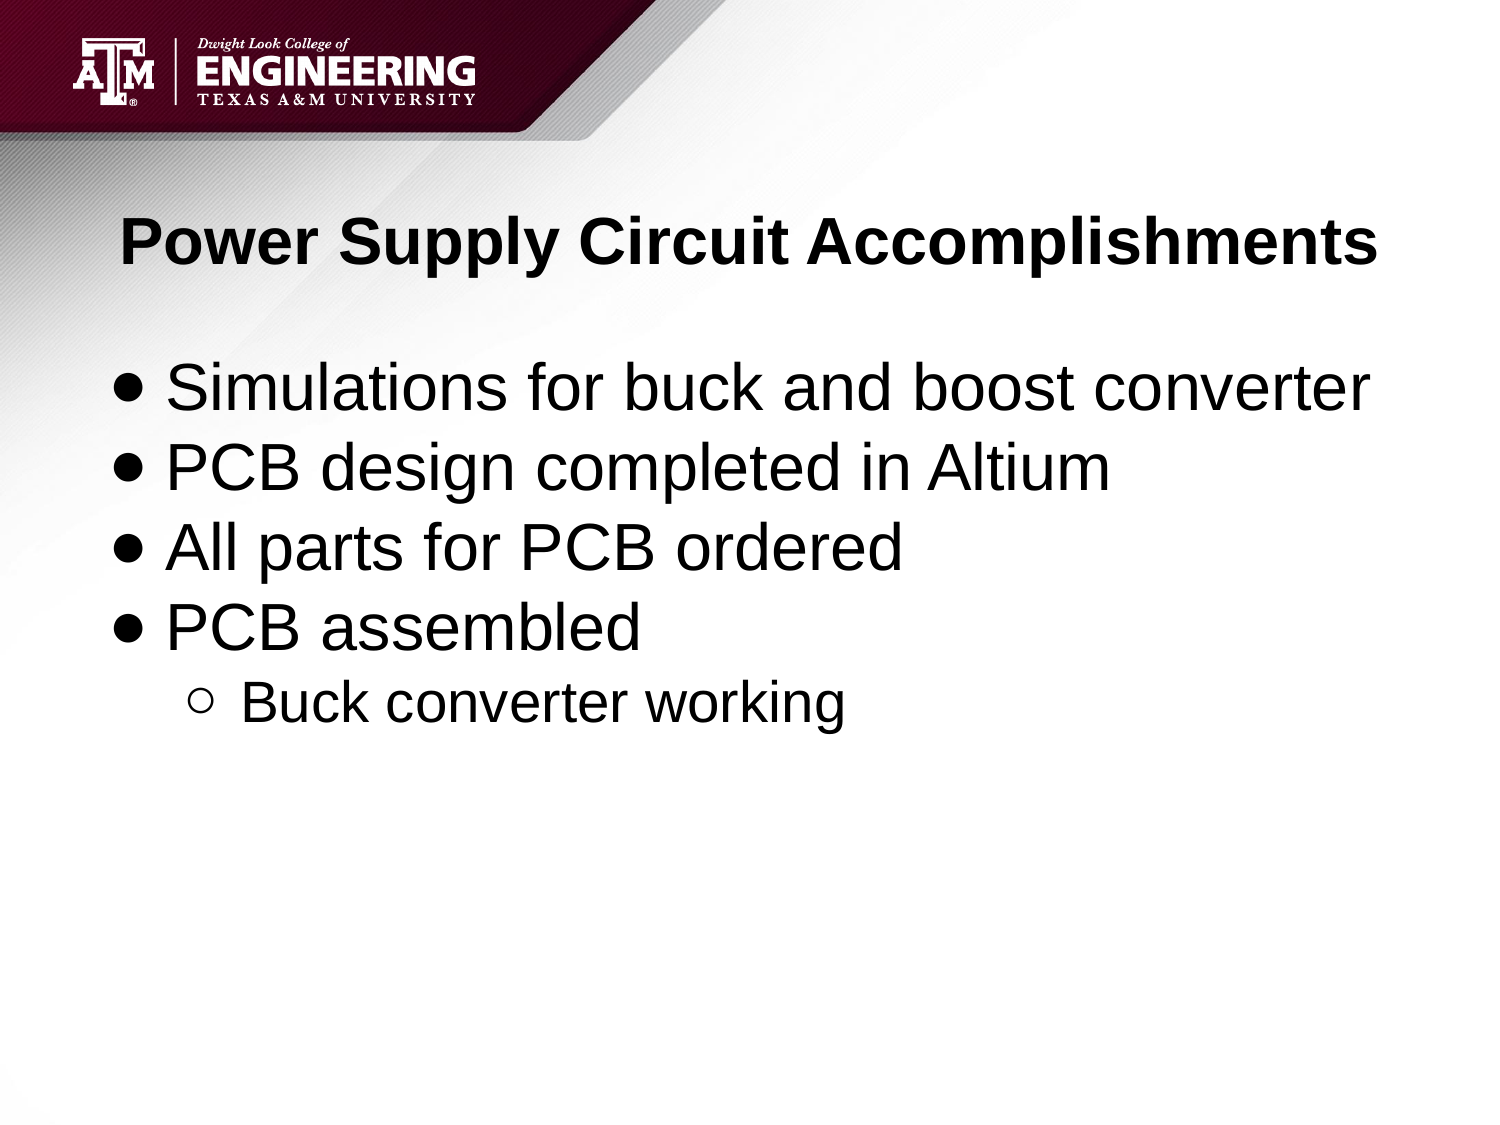

# Power Supply Circuit Accomplishments
Simulations for buck and boost converter
PCB design completed in Altium
All parts for PCB ordered
PCB assembled
Buck converter working